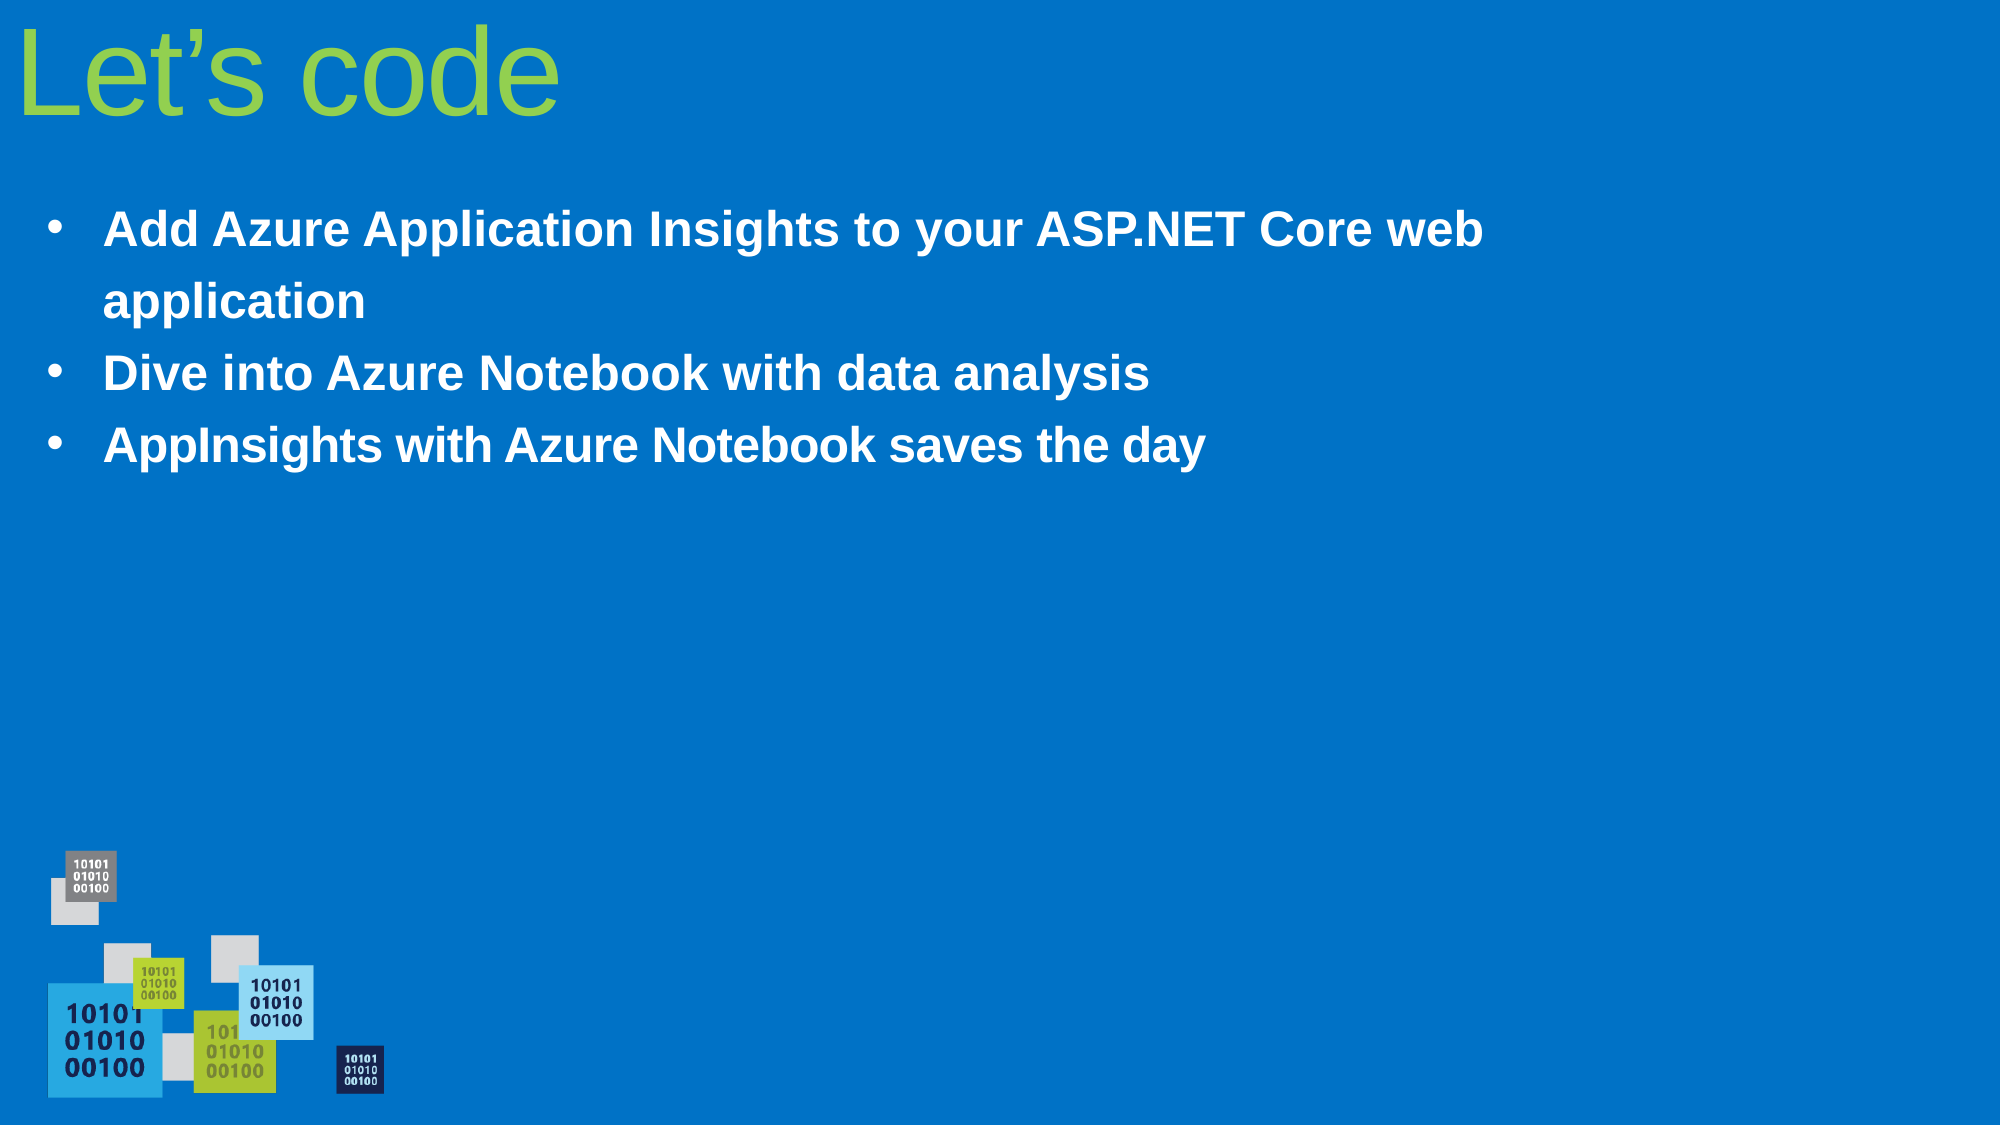

# Let’s code
Add Azure Application Insights to your ASP.NET Core web application
Dive into Azure Notebook with data analysis
AppInsights with Azure Notebook saves the day